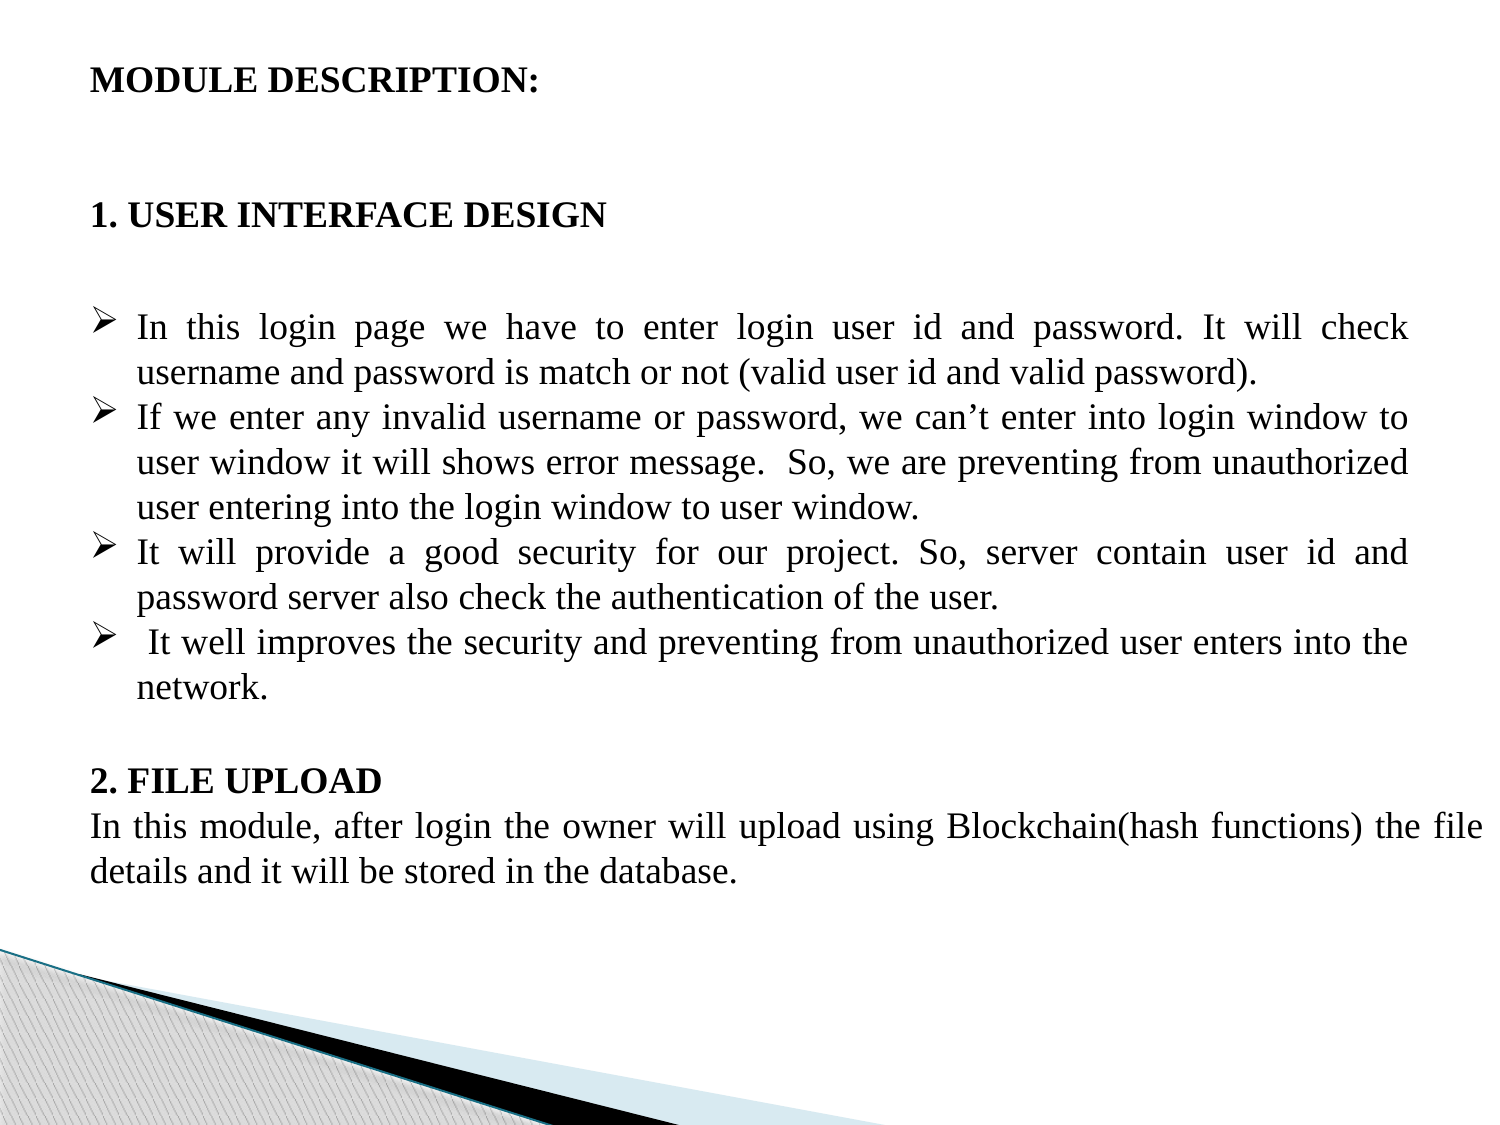

MODULE DESCRIPTION:

1. USER INTERFACE DESIGN

In this login page we have to enter login user id and password. It will check username and password is match or not (valid user id and valid password).
If we enter any invalid username or password, we can’t enter into login window to user window it will shows error message.  So, we are preventing from unauthorized user entering into the login window to user window.
It will provide a good security for our project. So, server contain user id and password server also check the authentication of the user.
 It well improves the security and preventing from unauthorized user enters into the network.

2. FILE UPLOAD
In this module, after login the owner will upload using Blockchain(hash functions) the file details and it will be stored in the database.